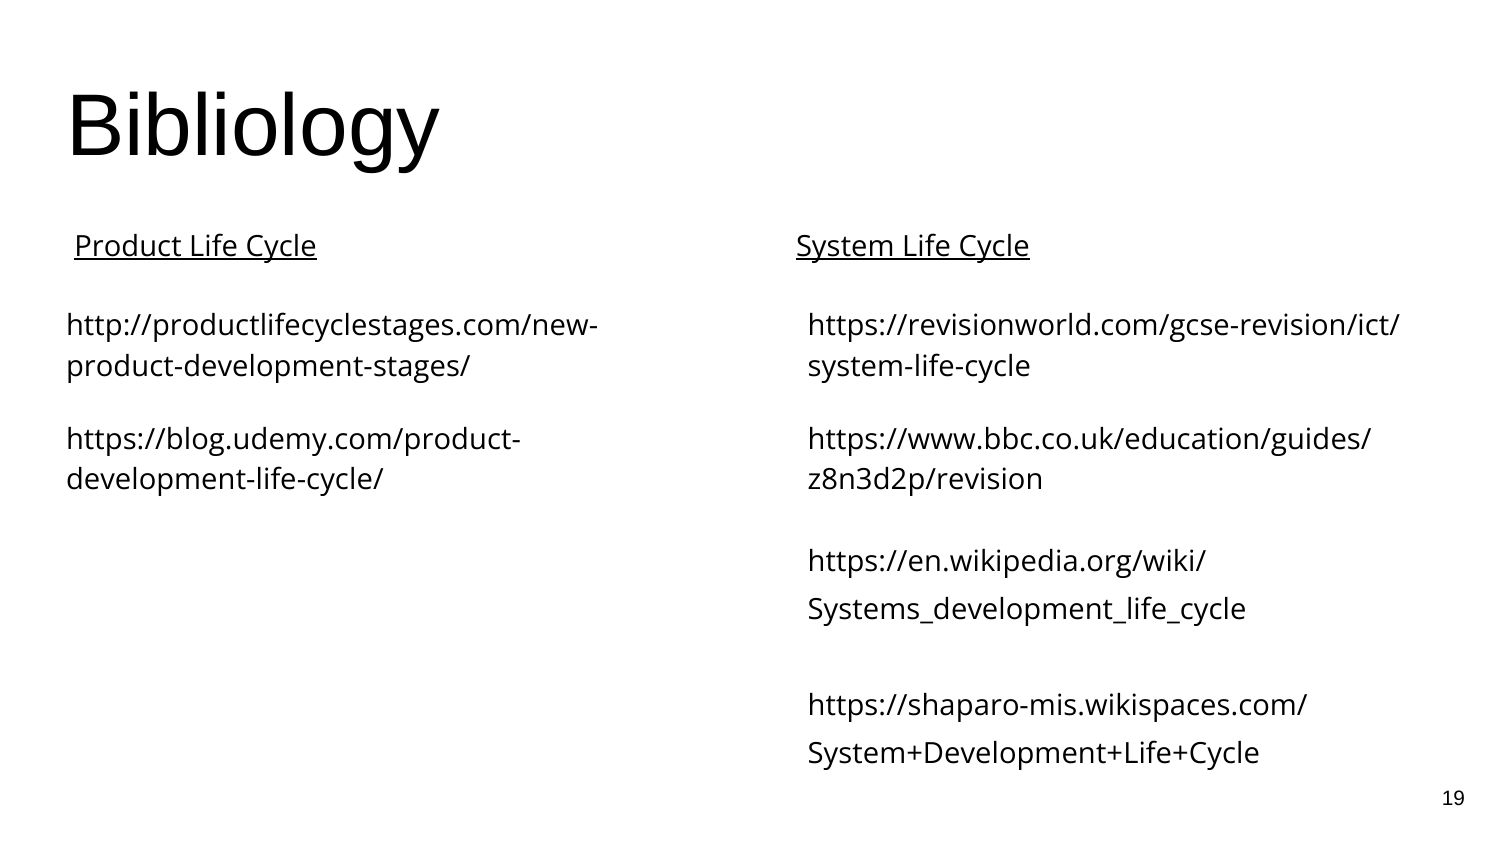

# Bibliology
Product Life Cycle
System Life Cycle
https://revisionworld.com/gcse-revision/ict/system-life-cycle
https://www.bbc.co.uk/education/guides/z8n3d2p/revision
https://en.wikipedia.org/wiki/Systems_development_life_cycle

https://shaparo-mis.wikispaces.com/System+Development+Life+Cycle

http://productlifecyclestages.com/new-product-development-stages/
https://blog.udemy.com/product-development-life-cycle/
19